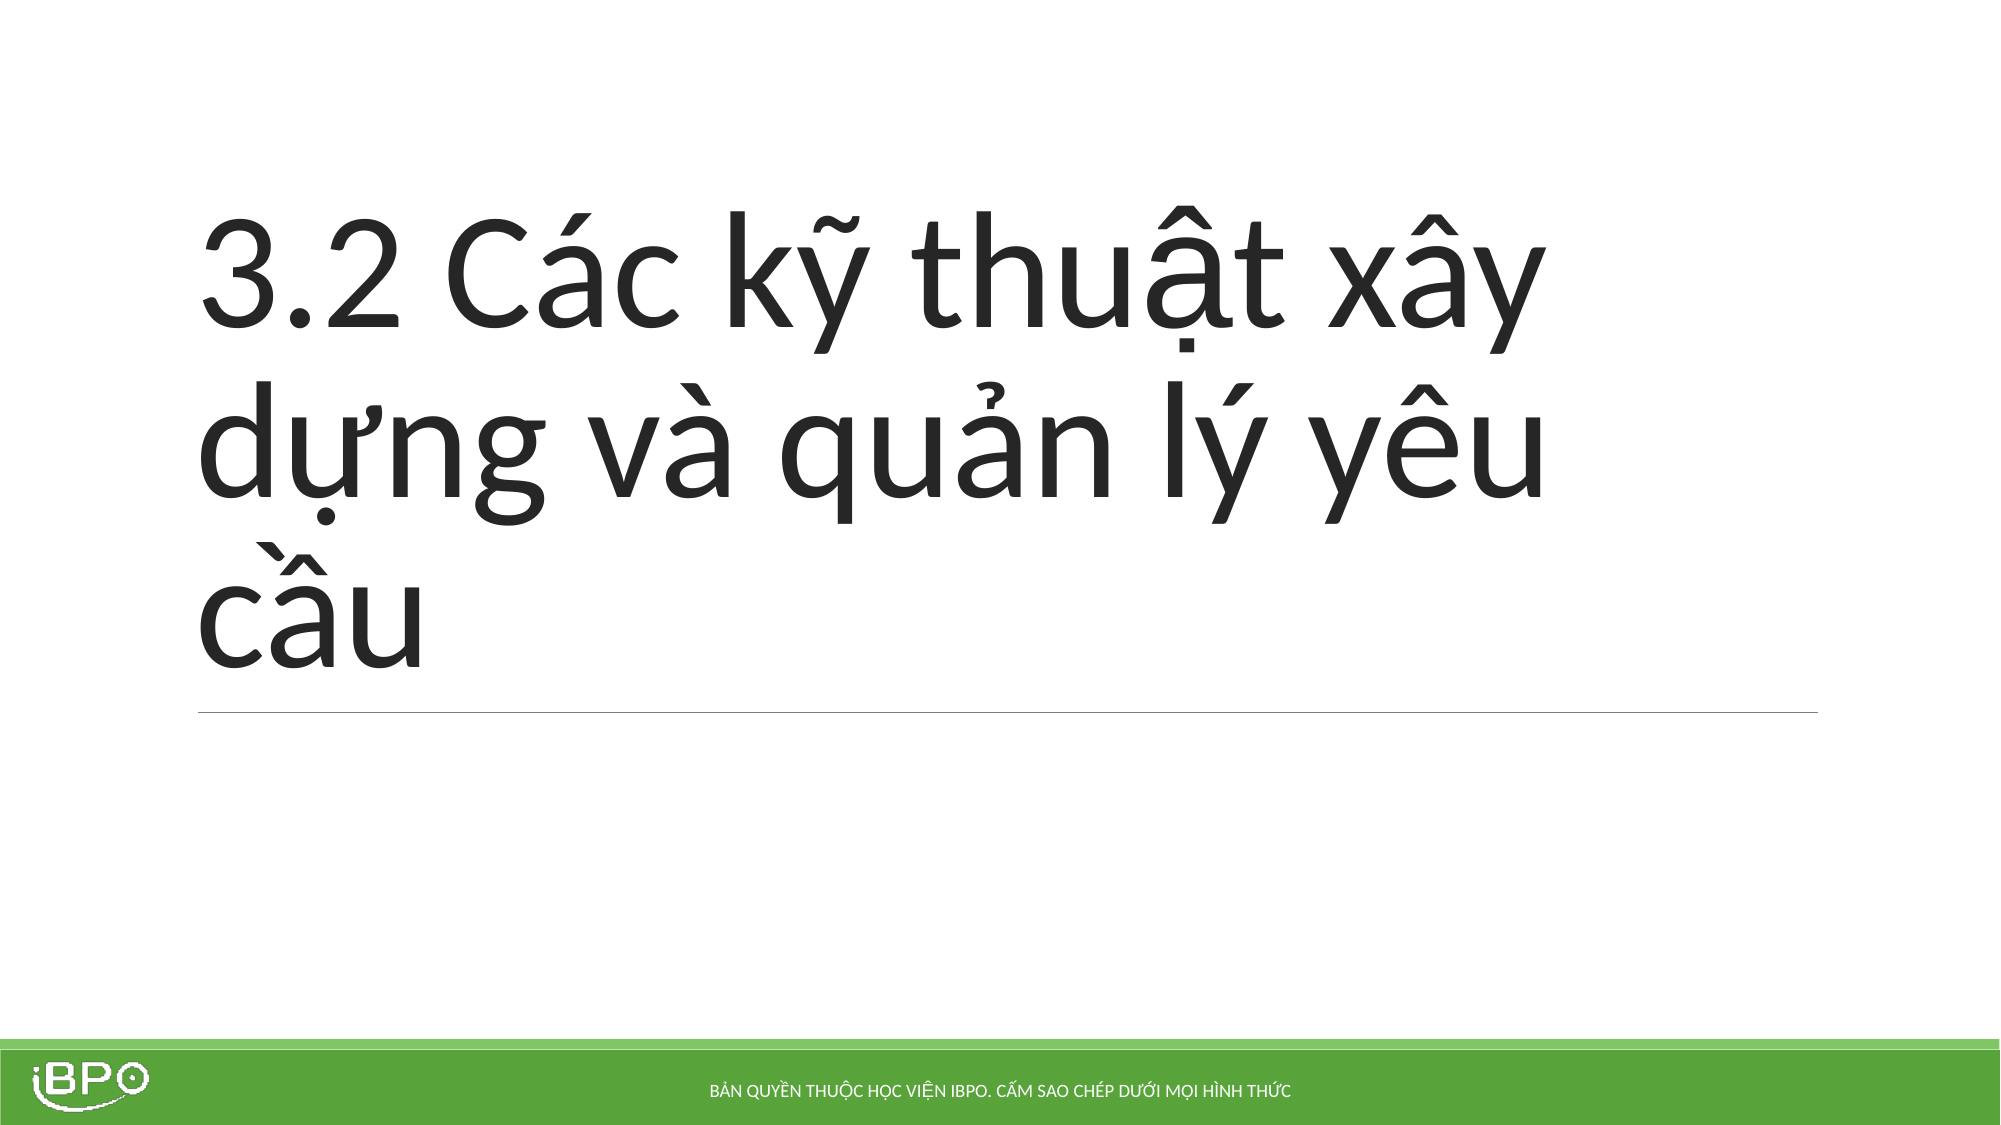

# 3.2 Các kỹ thuật xây dựng và quản lý yêu cầu

BẢN QUYỀN THUỘC HỌC VIỆN IBPO. CẤM SAO CHÉP DƯỚI MỌI HÌNH THỨC